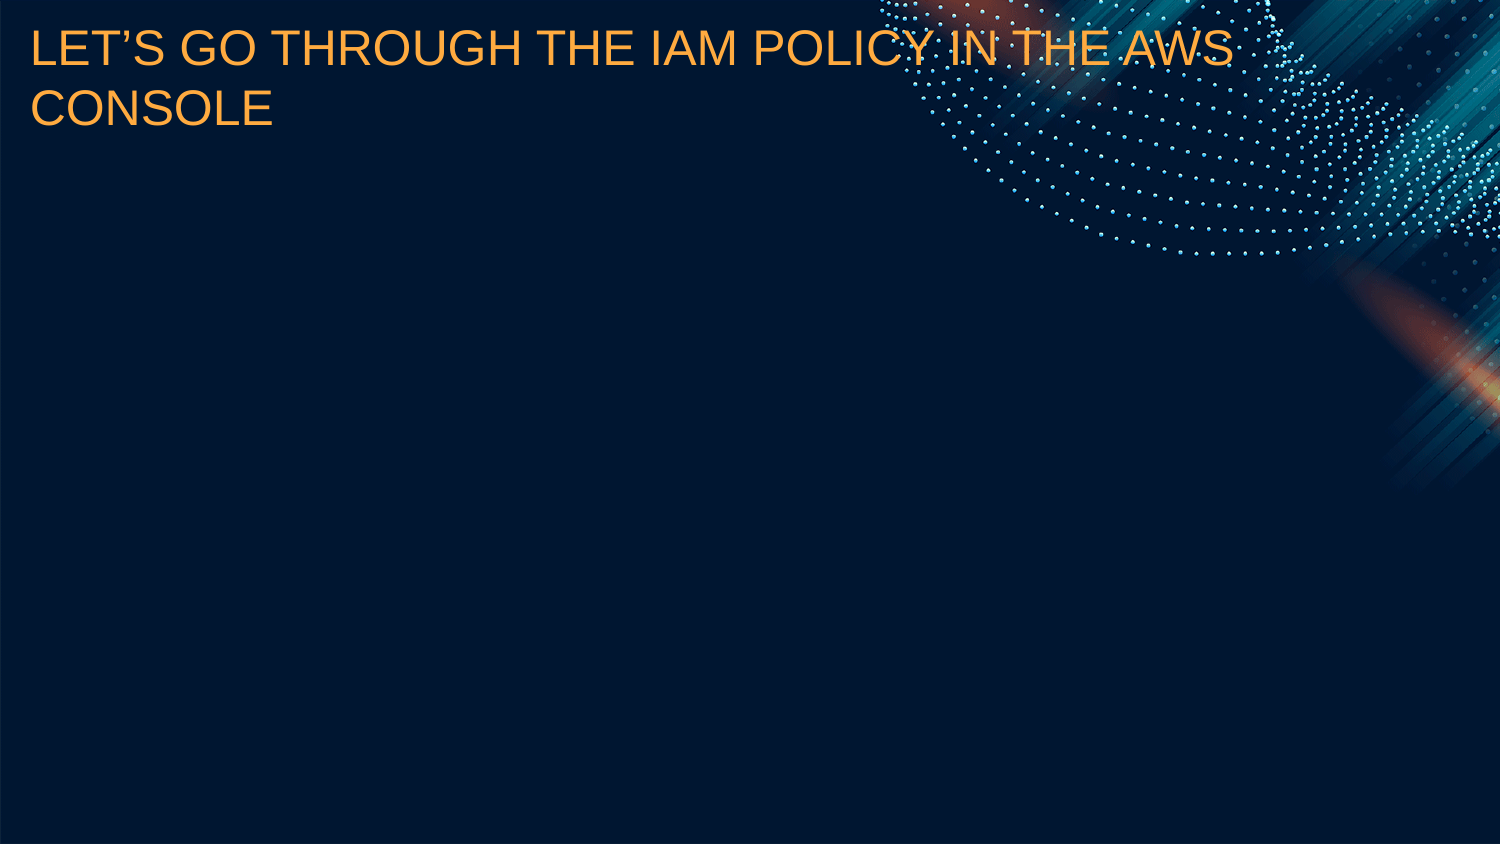

# LET’S GO THROUGH THE IAM POLICY IN THE AWS CONSOLE